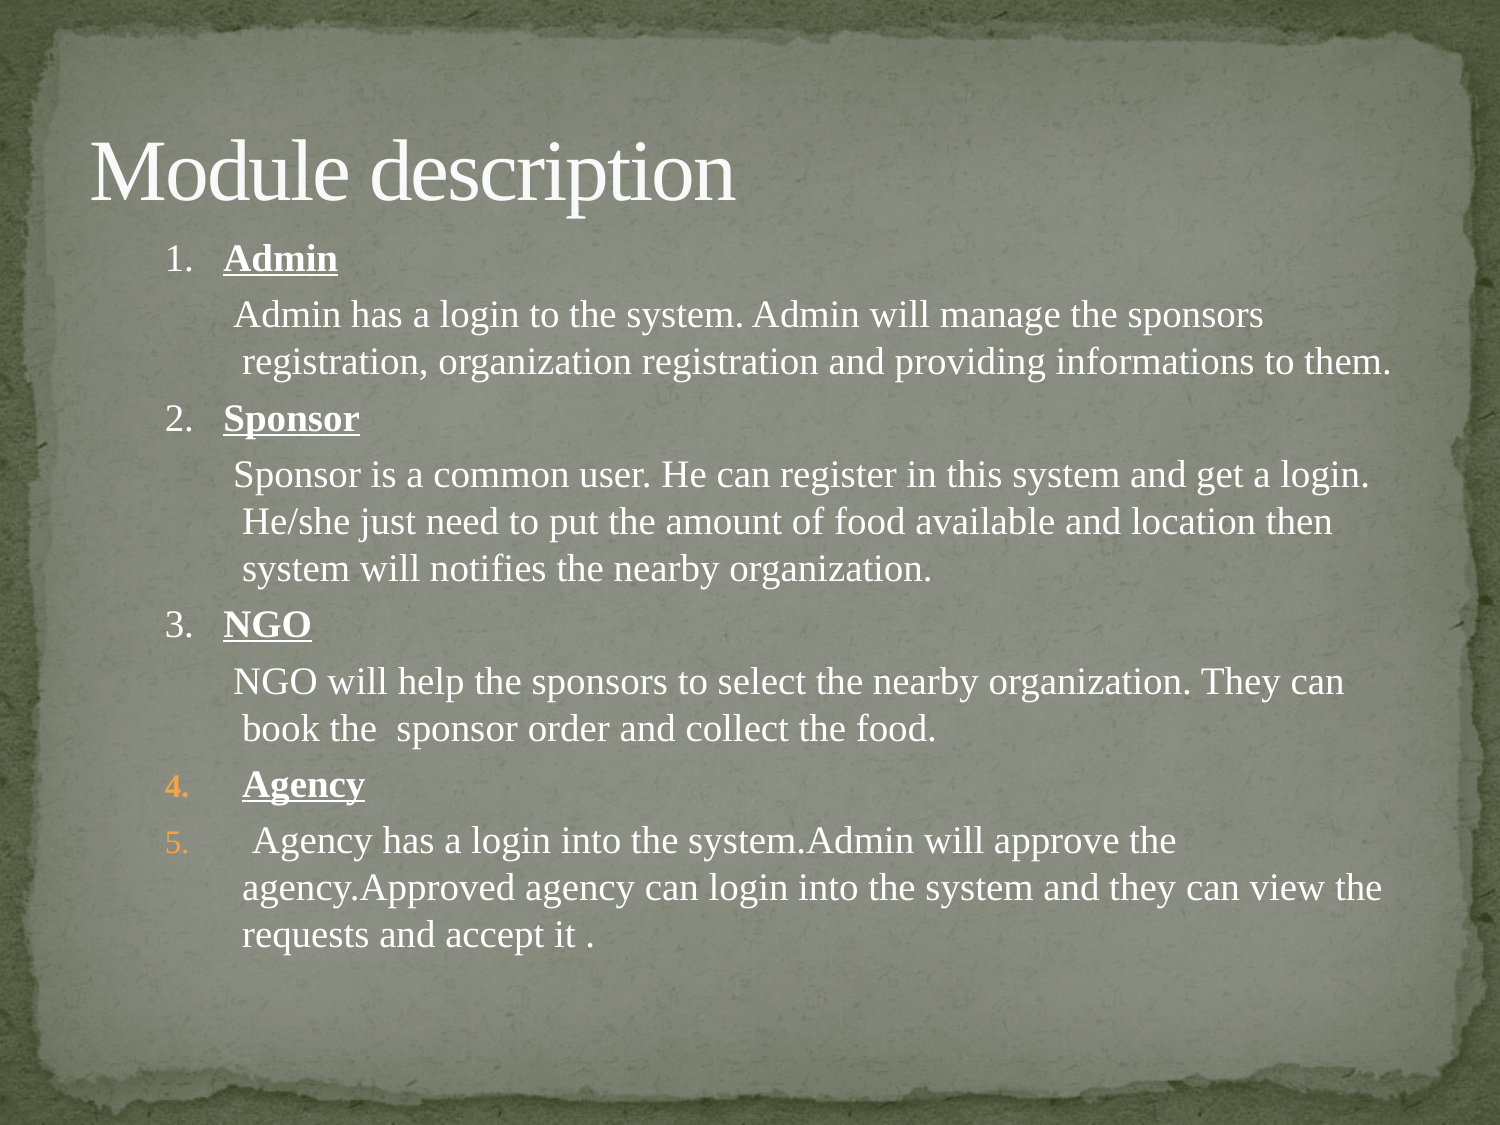

# Module description
1.   Admin
       Admin has a login to the system. Admin will manage the sponsors registration, organization registration and providing informations to them.
2.   Sponsor
       Sponsor is a common user. He can register in this system and get a login. He/she just need to put the amount of food available and location then system will notifies the nearby organization.
3.   NGO
       NGO will help the sponsors to select the nearby organization. They can book the  sponsor order and collect the food.
Agency
 Agency has a login into the system.Admin will approve the agency.Approved agency can login into the system and they can view the requests and accept it .